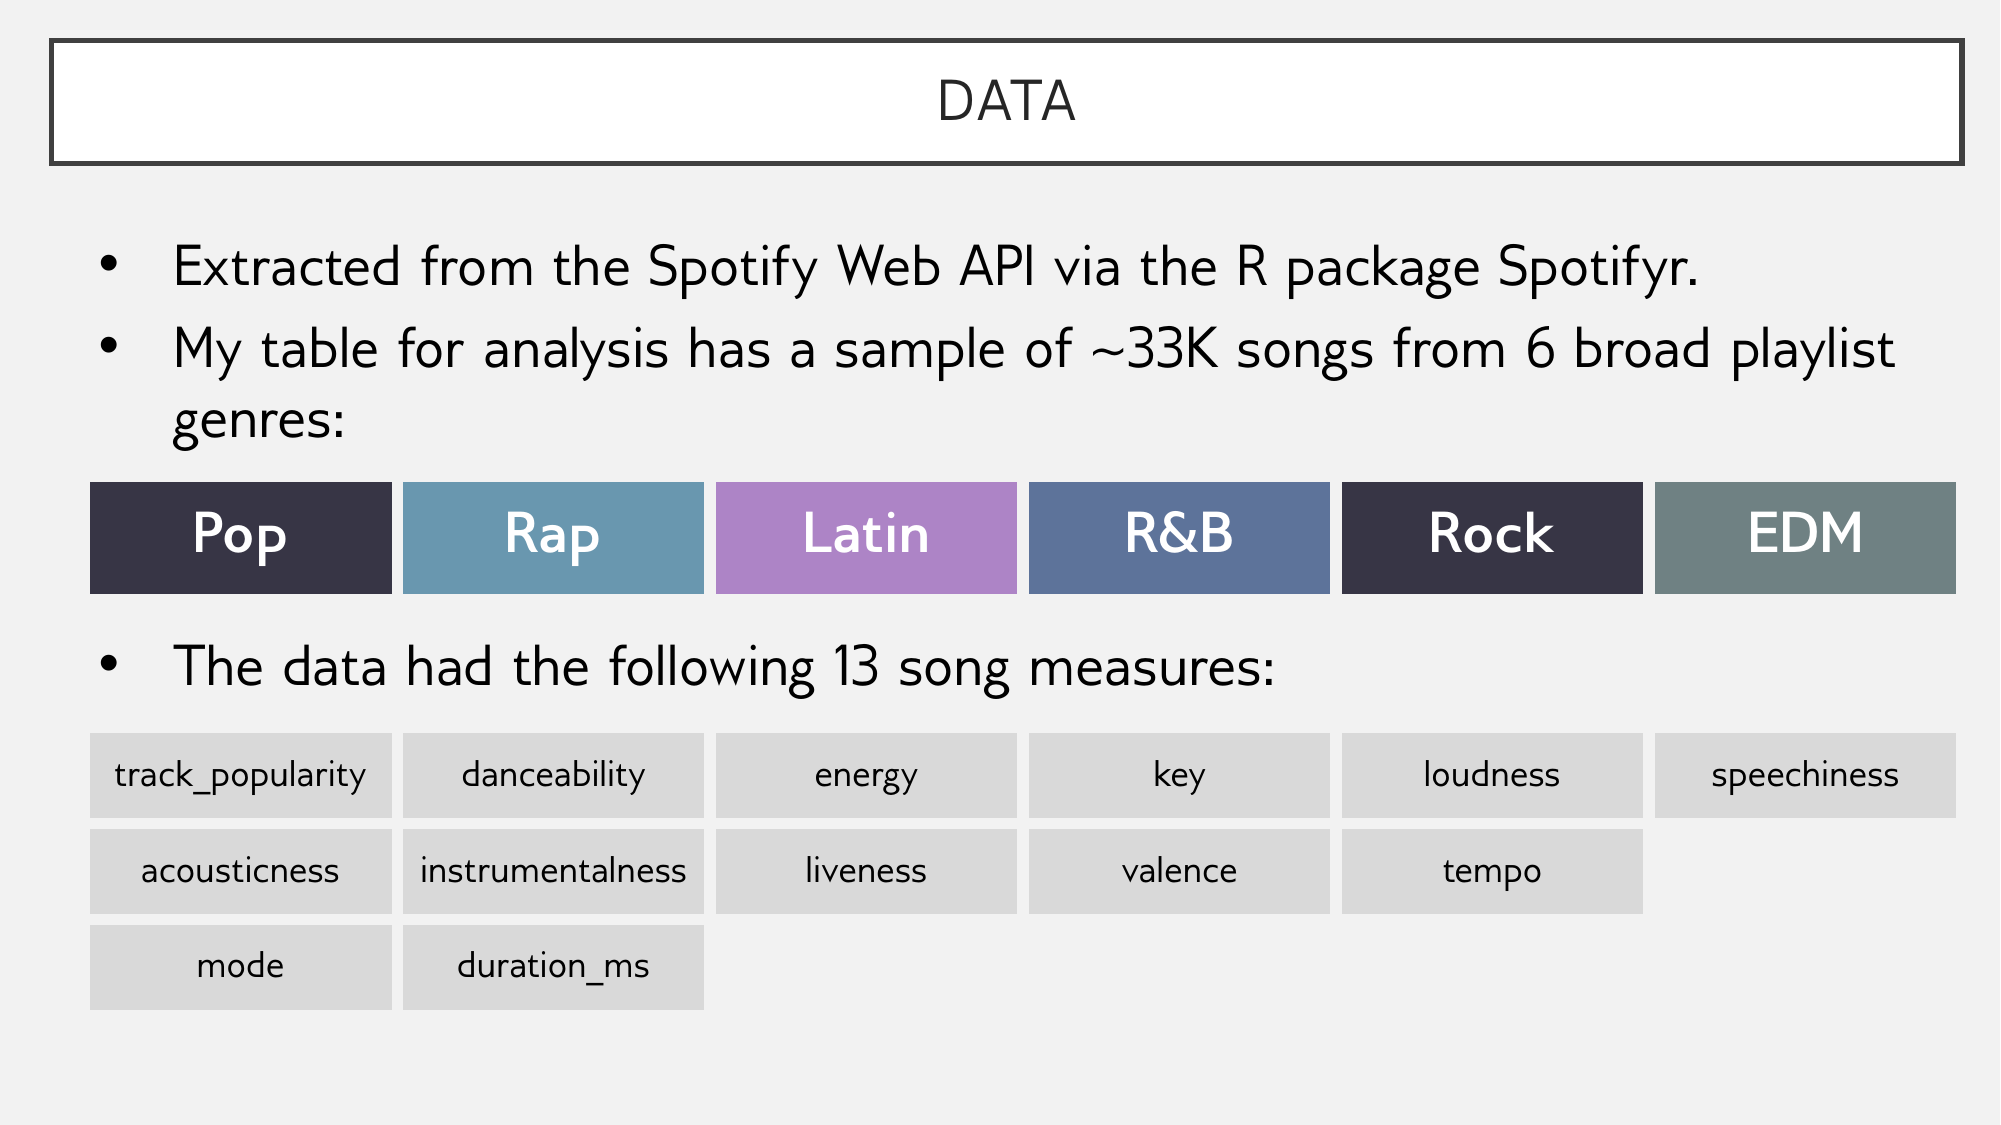

# data
Extracted from the Spotify Web API via the R package Spotifyr.
My table for analysis has a sample of ~33K songs from 6 broad playlist genres:

The data had the following 13 song measures:

| Pop | Rap | Latin | R&B | Rock | EDM |
| --- | --- | --- | --- | --- | --- |
| track\_popularity | danceability | energy | key | loudness | speechiness |
| --- | --- | --- | --- | --- | --- |
| acousticness | instrumentalness | liveness | valence | tempo |  |
| mode | duration\_ms |  |  |  |  |